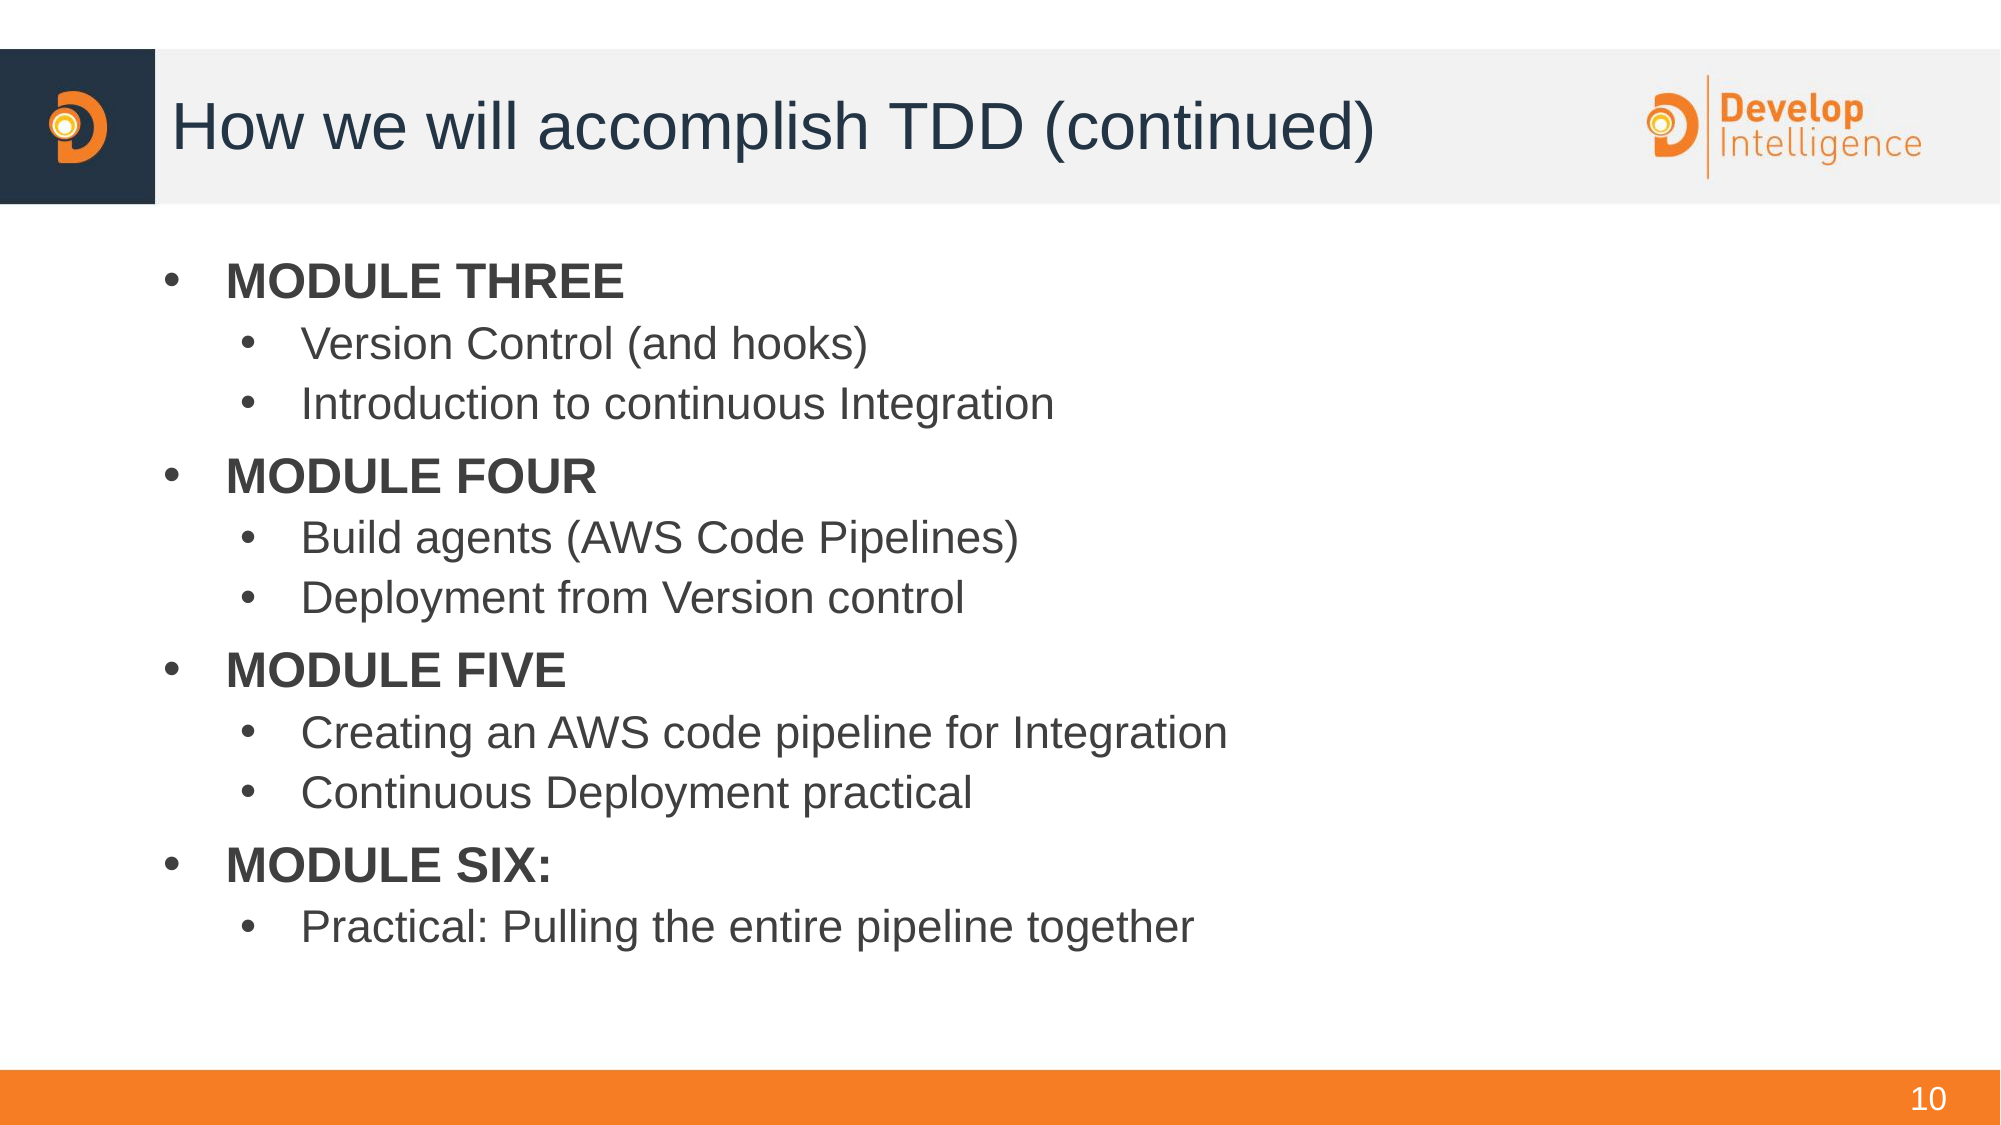

# How we will accomplish TDD (continued)
MODULE THREE
Version Control (and hooks)
Introduction to continuous Integration
MODULE FOUR
Build agents (AWS Code Pipelines)
Deployment from Version control
MODULE FIVE
Creating an AWS code pipeline for Integration
Continuous Deployment practical
MODULE SIX:
Practical: Pulling the entire pipeline together
10